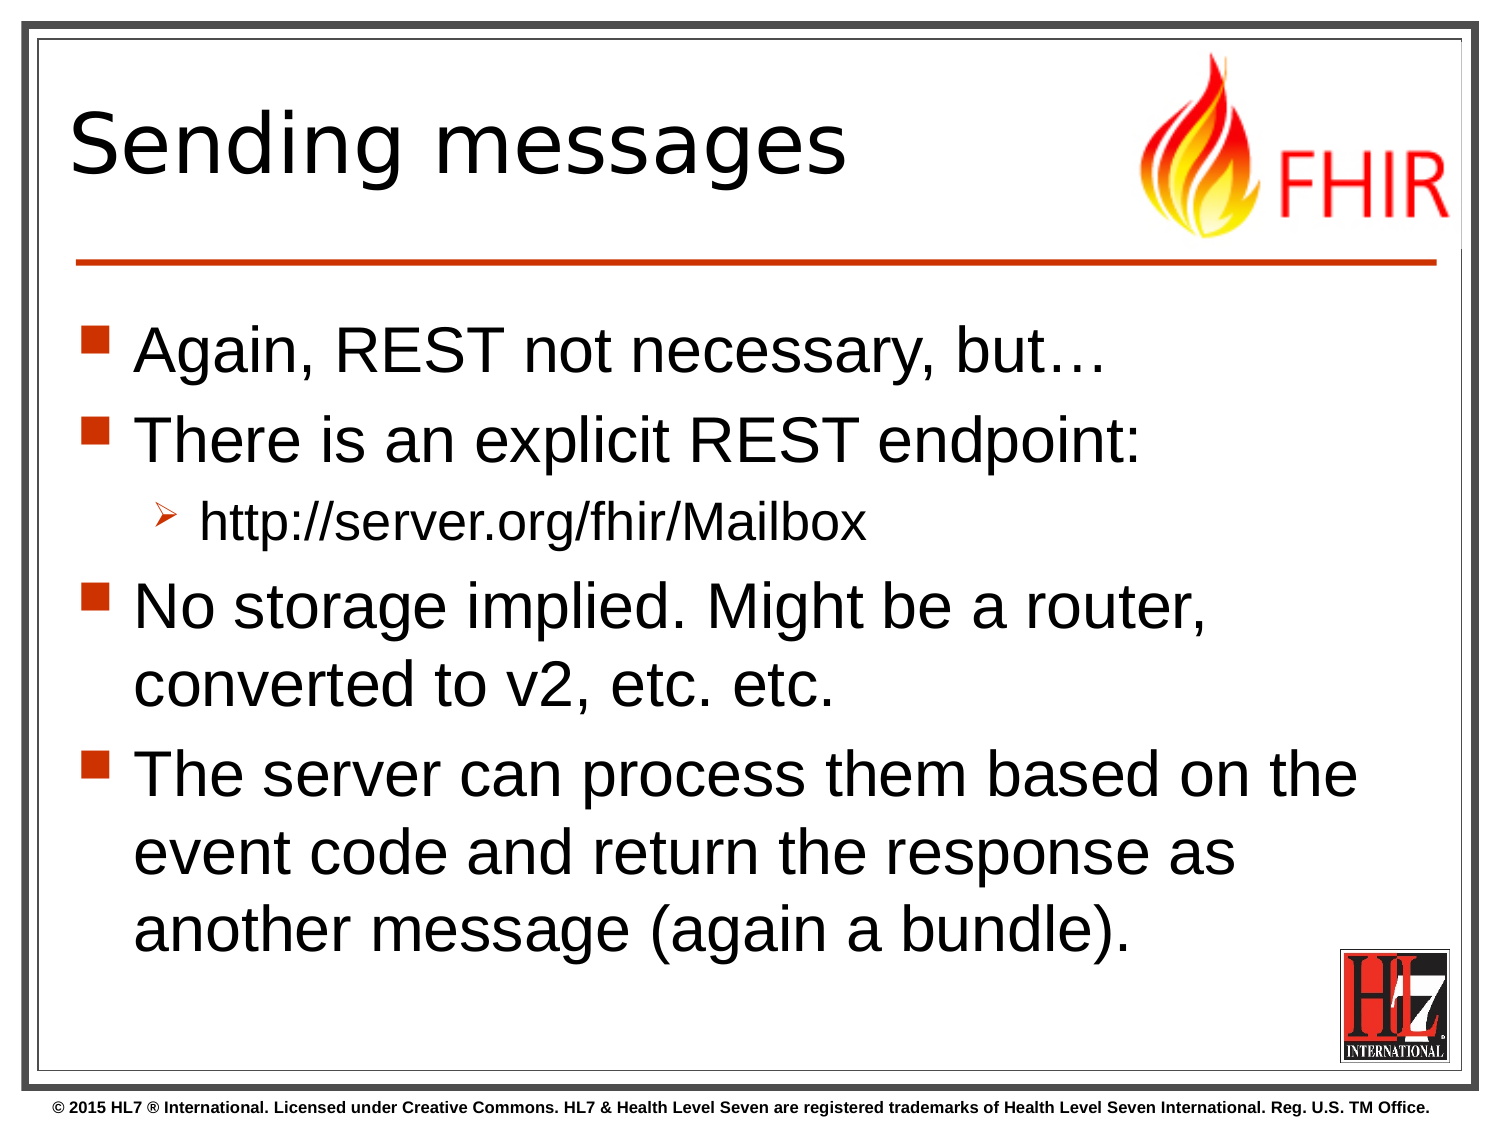

# Sending messages
Again, REST not necessary, but…
There is an explicit REST endpoint:
http://server.org/fhir/Mailbox
No storage implied. Might be a router, converted to v2, etc. etc.
The server can process them based on the event code and return the response as another message (again a bundle).